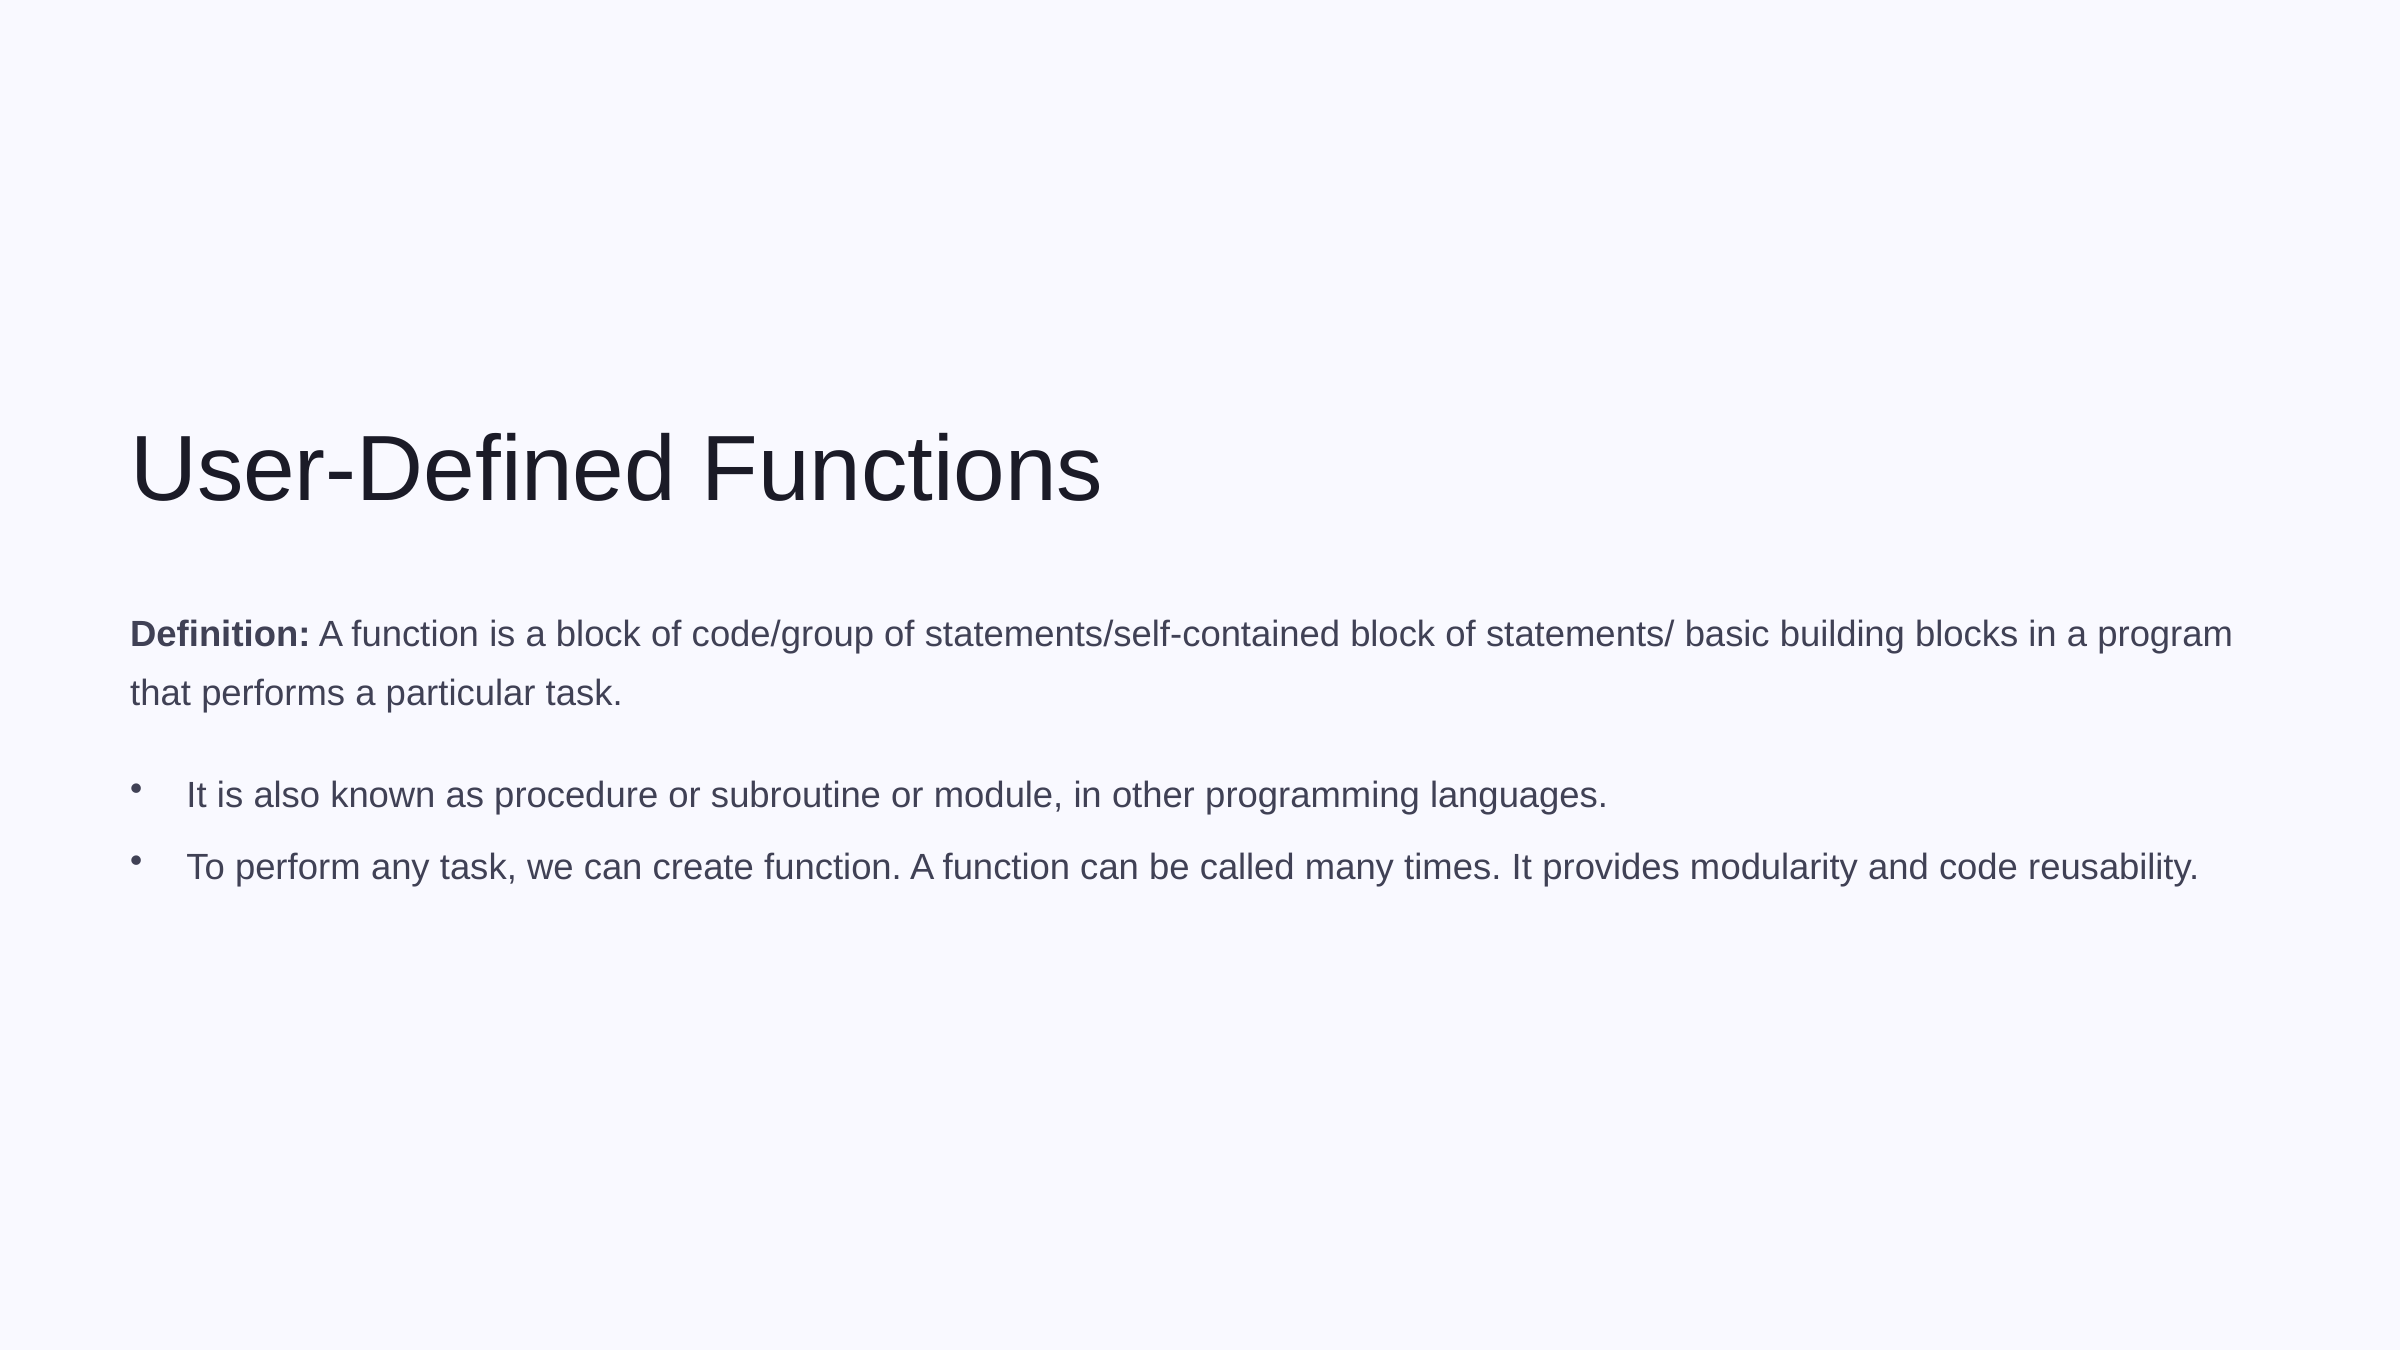

User‐Defined Functions
Definition: A function is a block of code/group of statements/self-contained block of statements/ basic building blocks in a program that performs a particular task.
It is also known as procedure or subroutine or module, in other programming languages.
To perform any task, we can create function. A function can be called many times. It provides modularity and code reusability.